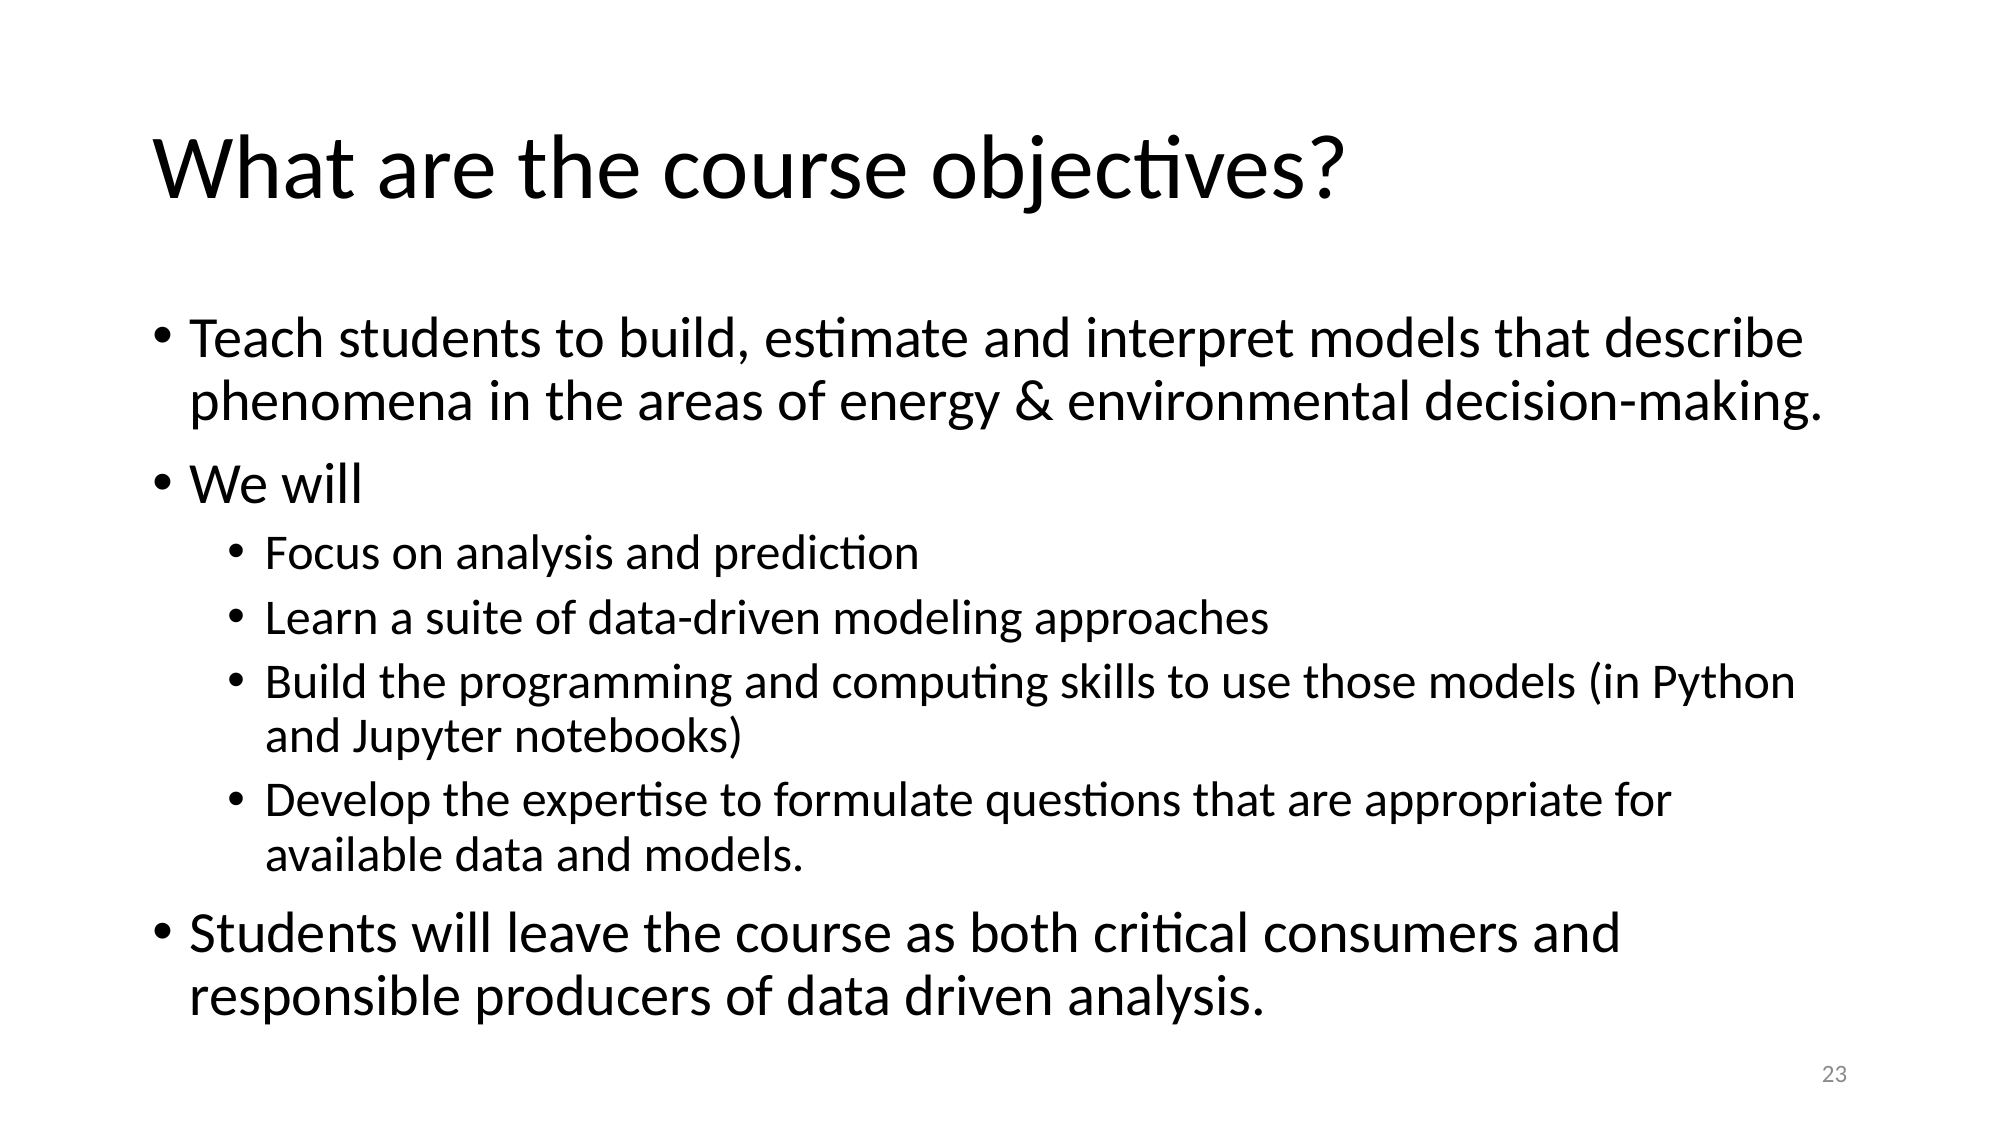

# What are the course objectives?
Teach students to build, estimate and interpret models that describe phenomena in the areas of energy & environmental decision-making.
We will
Focus on analysis and prediction
Learn a suite of data-driven modeling approaches
Build the programming and computing skills to use those models (in Python and Jupyter notebooks)
Develop the expertise to formulate questions that are appropriate for available data and models.
Students will leave the course as both critical consumers and responsible producers of data driven analysis.

23